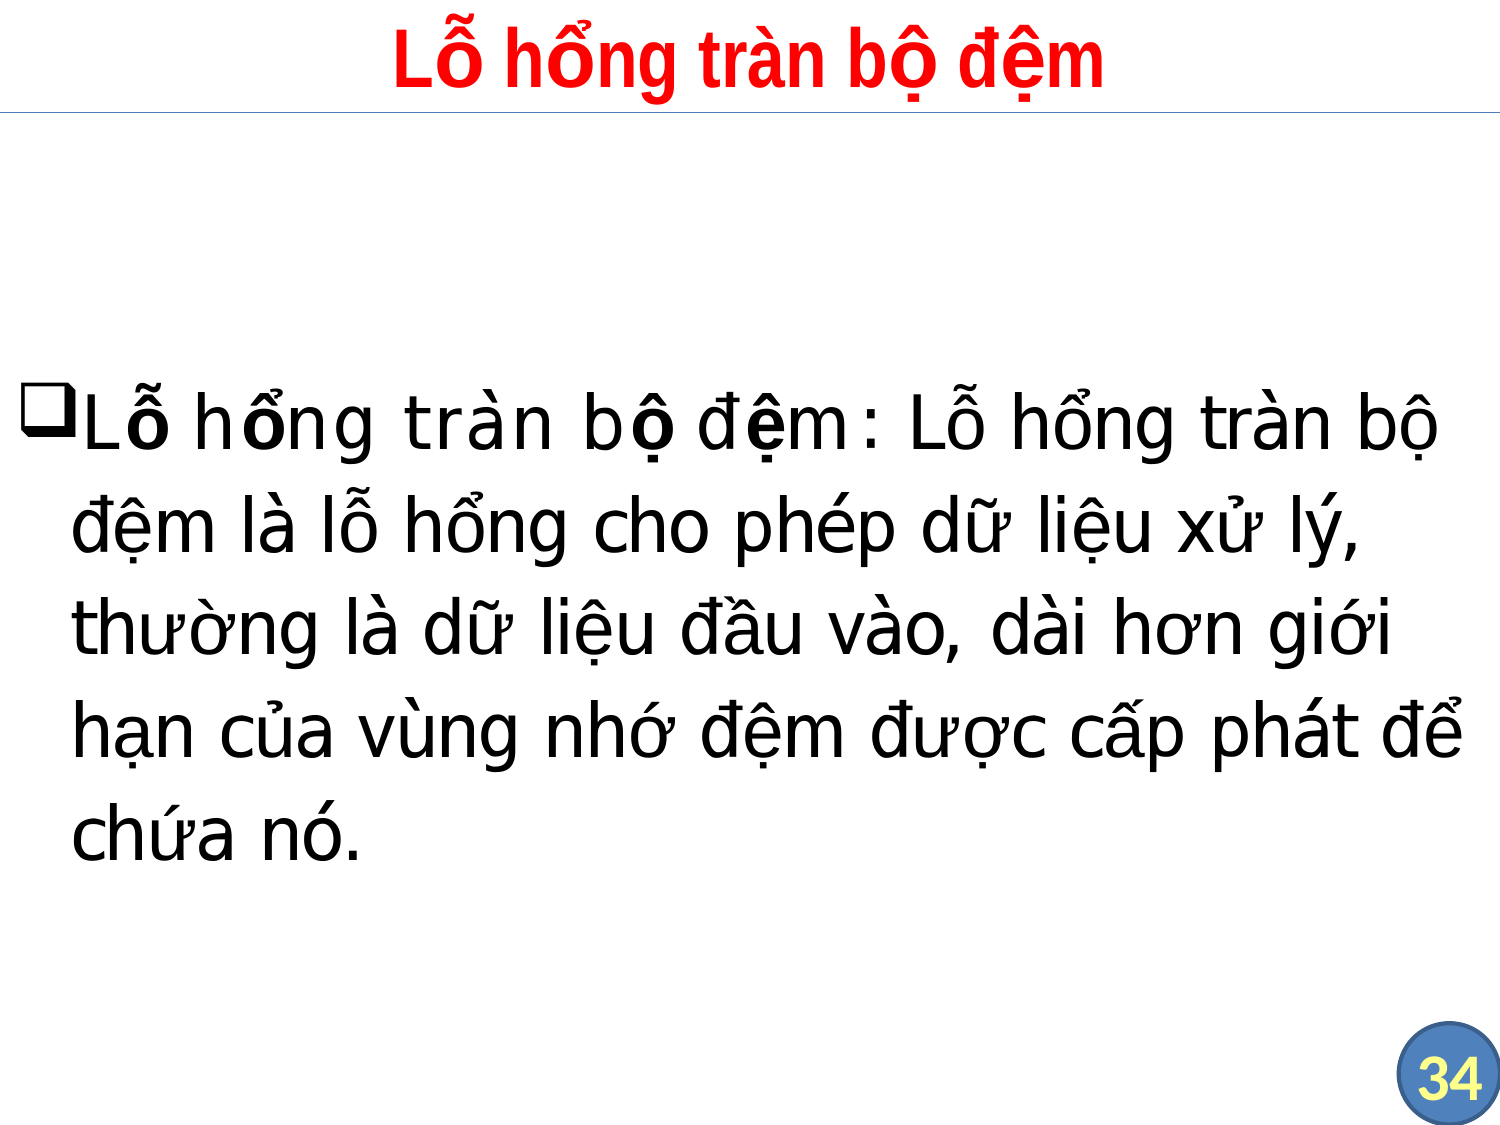

# Lỗ hổng tràn bộ đệm
Lỗ hổng tràn bộ đệm: Lỗ hổng tràn bộ đệm là lỗ hổng cho phép dữ liệu xử lý, thường là dữ liệu đầu vào, dài hơn giới hạn của vùng nhớ đệm được cấp phát để chứa nó.
34